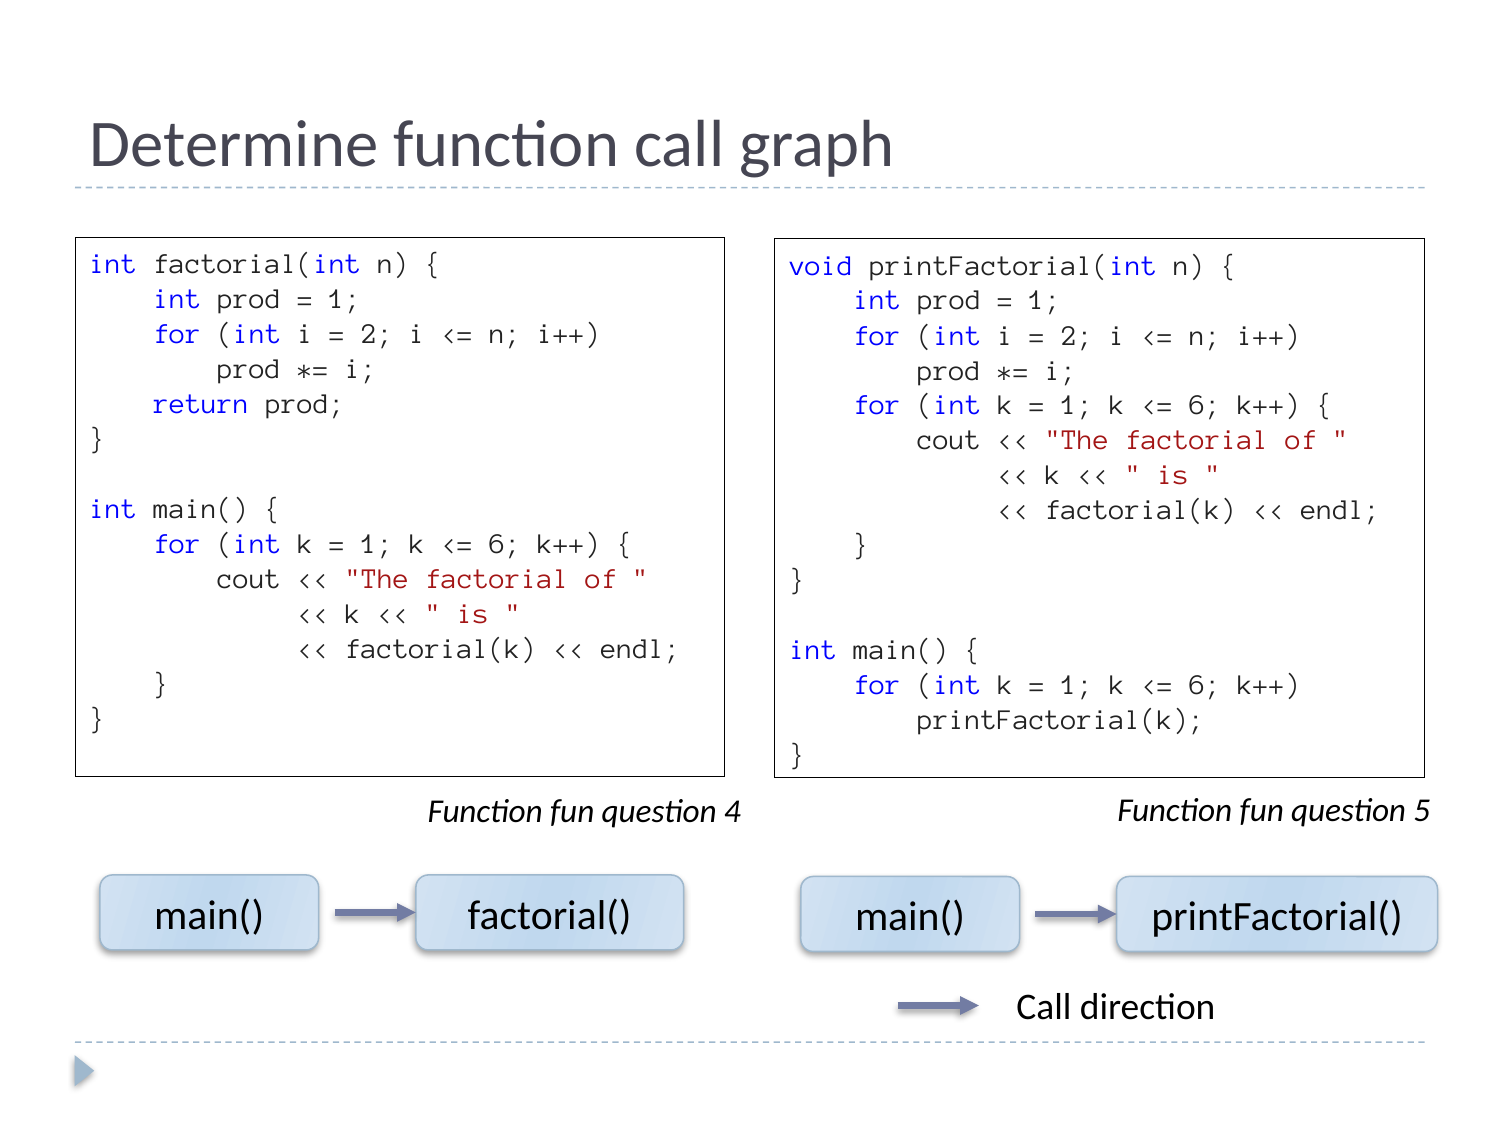

# Determine function call graph
int factorial(int n) {
    int prod = 1;
    for (int i = 2; i <= n; i++)
        prod *= i;
    return prod;
}
int main() {
    for (int k = 1; k <= 6; k++) {
        cout << "The factorial of "
             << k << " is "
             << factorial(k) << endl;
    }
}
void printFactorial(int n) {
    int prod = 1;
    for (int i = 2; i <= n; i++)
        prod *= i;
    for (int k = 1; k <= 6; k++) {
        cout << "The factorial of "
             << k << " is "
             << factorial(k) << endl;
    }
}
int main() {
    for (int k = 1; k <= 6; k++)
        printFactorial(k);
}
Function fun question 5
Function fun question 4
main()
factorial()
main()
printFactorial()
Call direction